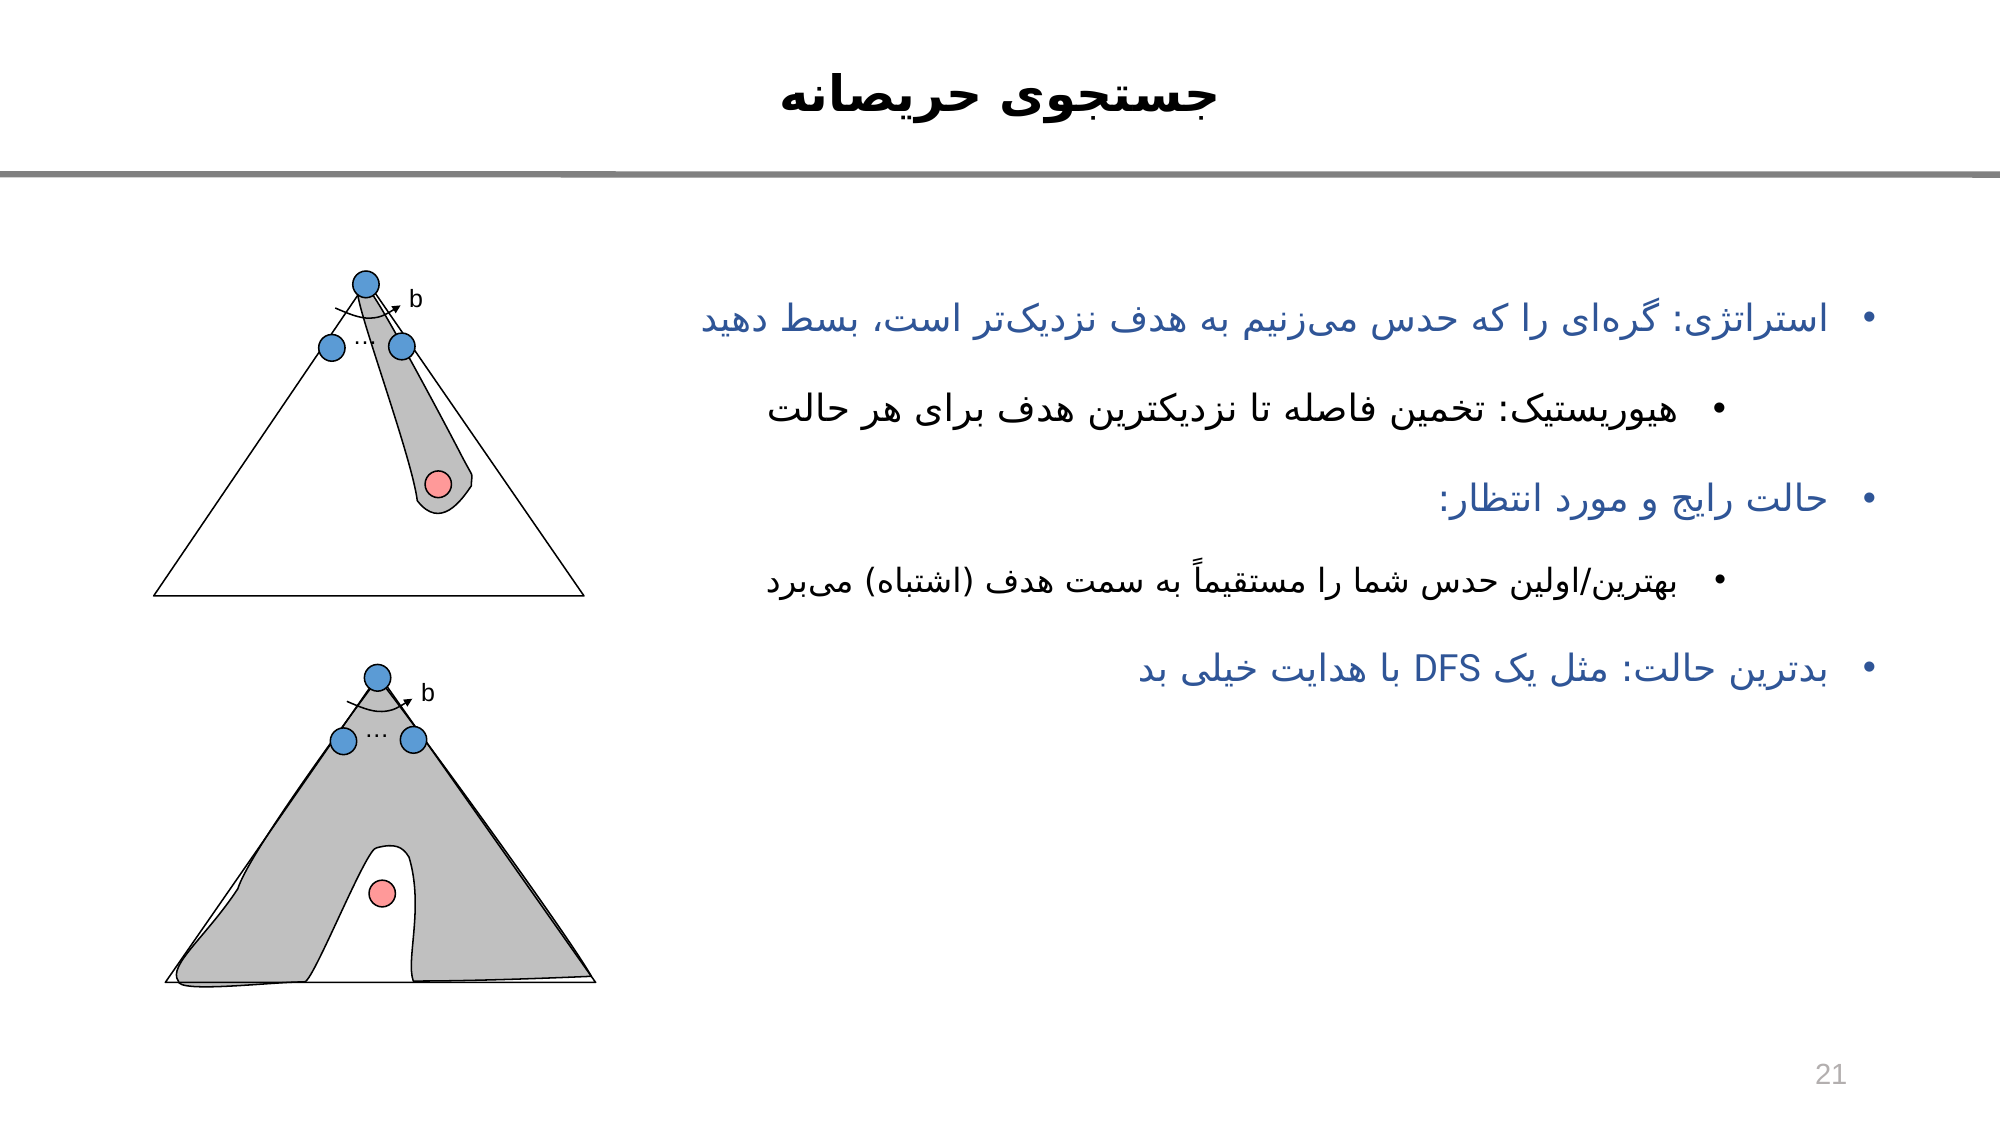

جستجوی حریصانه
استراتژی: گره‌ای را که حدس می‌زنیم به هدف نزدیک‌تر است، بسط دهید
هیوریستیک: تخمین فاصله تا نزدیکترین هدف برای هر حالت
حالت رایج و مورد انتظار:
بهترین/اولین حدس شما را مستقیماً به سمت هدف (اشتباه) می‌برد
بدترین حالت: مثل یک DFS با هدایت خیلی بد

b

…

b

…

21